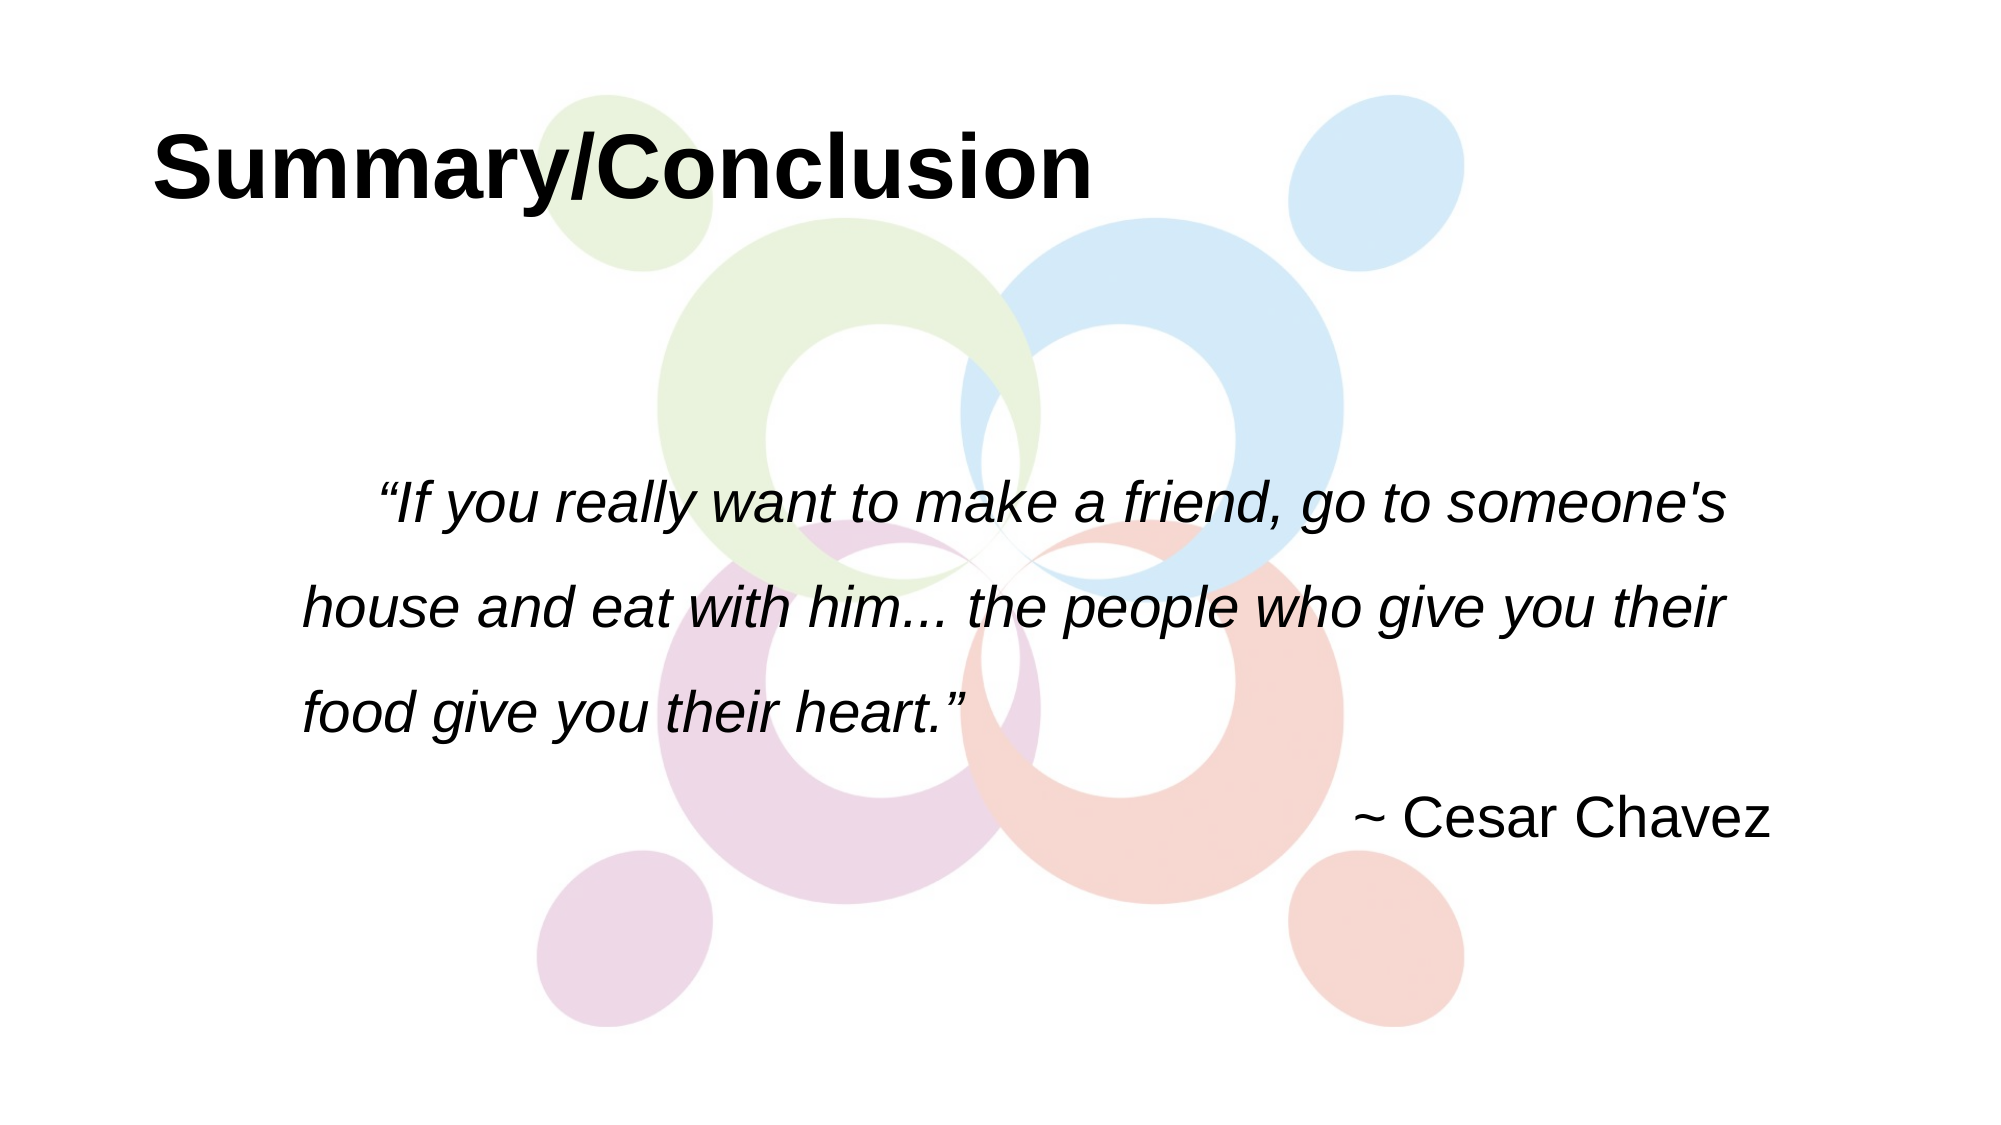

# Summary/Conclusion
“If you really want to make a friend, go to someone's house and eat with him... the people who give you their food give you their heart.”
~ Cesar Chavez